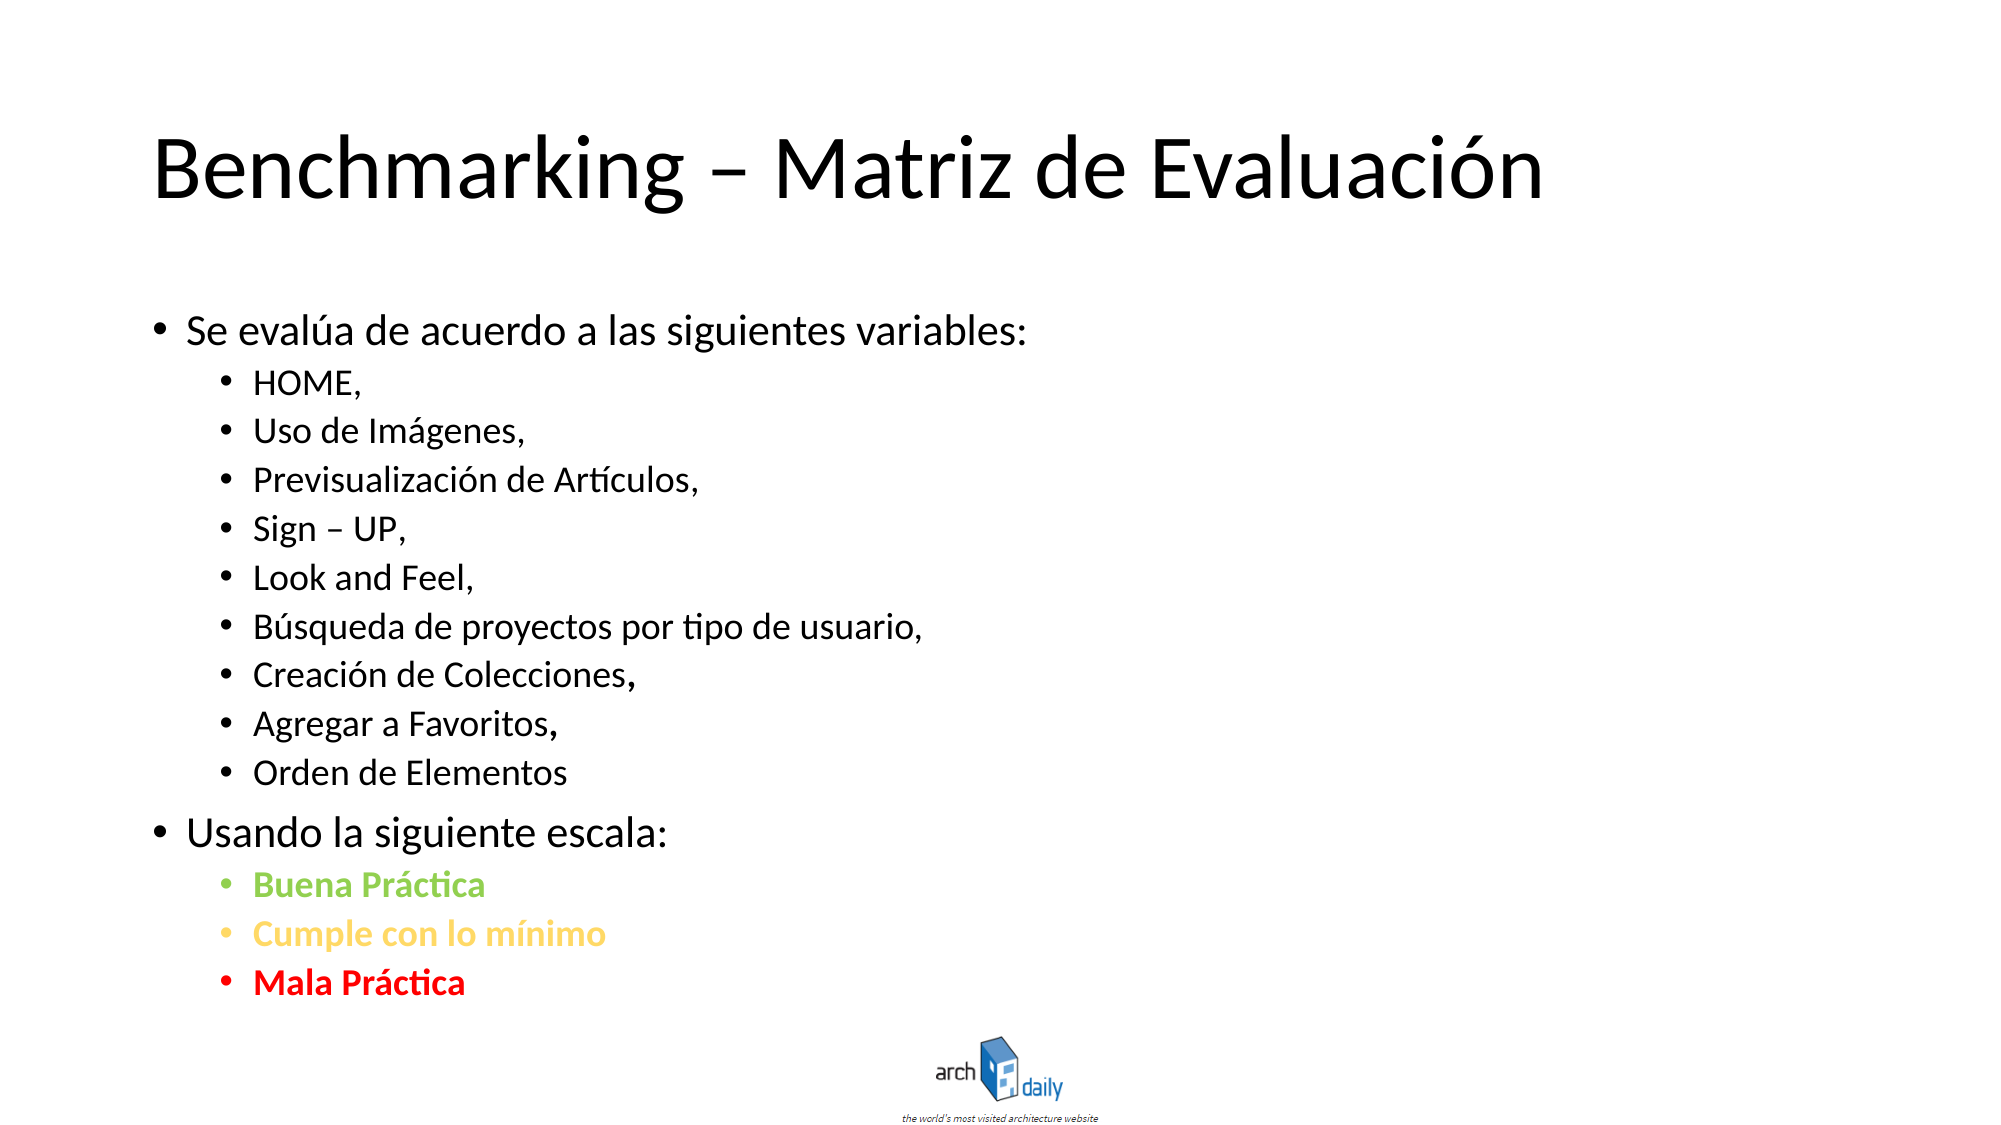

# Benchmarking – Matriz de Evaluación
Se evalúa de acuerdo a las siguientes variables:
HOME,
Uso de Imágenes,
Previsualización de Artículos,
Sign – UP,
Look and Feel,
Búsqueda de proyectos por tipo de usuario,
Creación de Colecciones,
Agregar a Favoritos,
Orden de Elementos
Usando la siguiente escala:
Buena Práctica
Cumple con lo mínimo
Mala Práctica